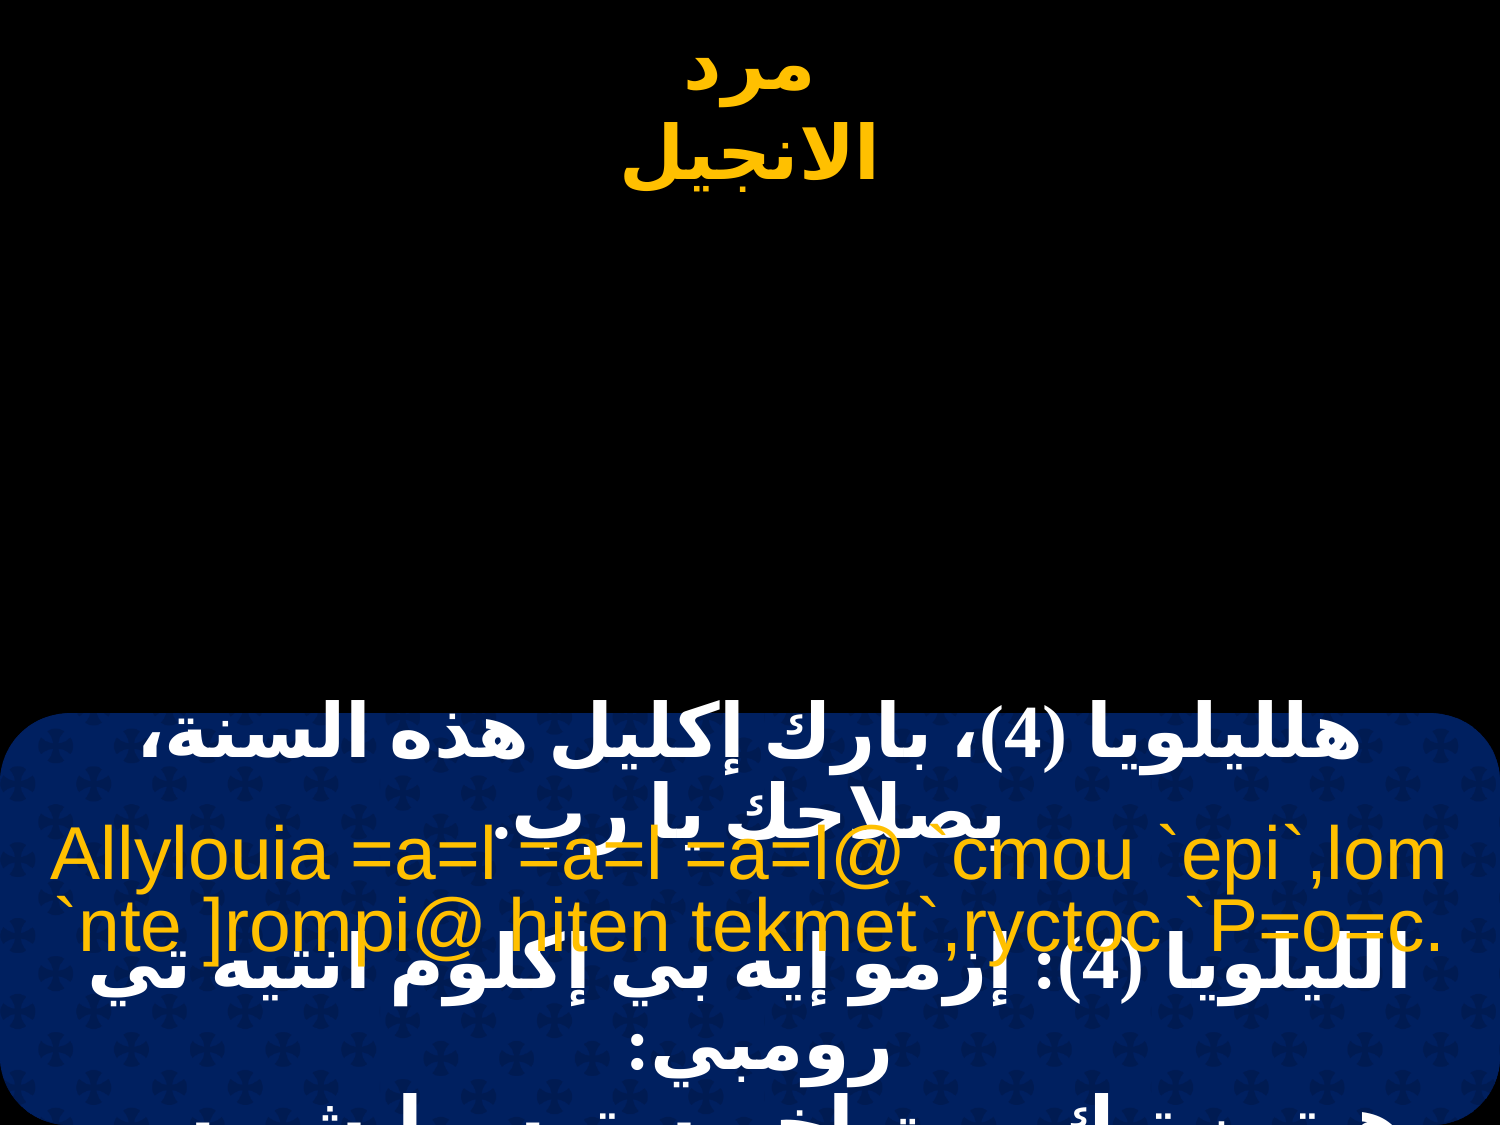

# هلليلويا (4)، بارك إكليل هذه السنة، بصلاحك يا رب.
Allylouia =a=l =a=l =a=l@ `cmou `epi`,lom `nte ]rompi@ hiten tekmet`,ryctoc `P=o=c.
الليلويا (4): إزمو إيه بي إكلوم انتيه تي رومبي:
هيتين تيك ميت إخريستوس إبشويس.